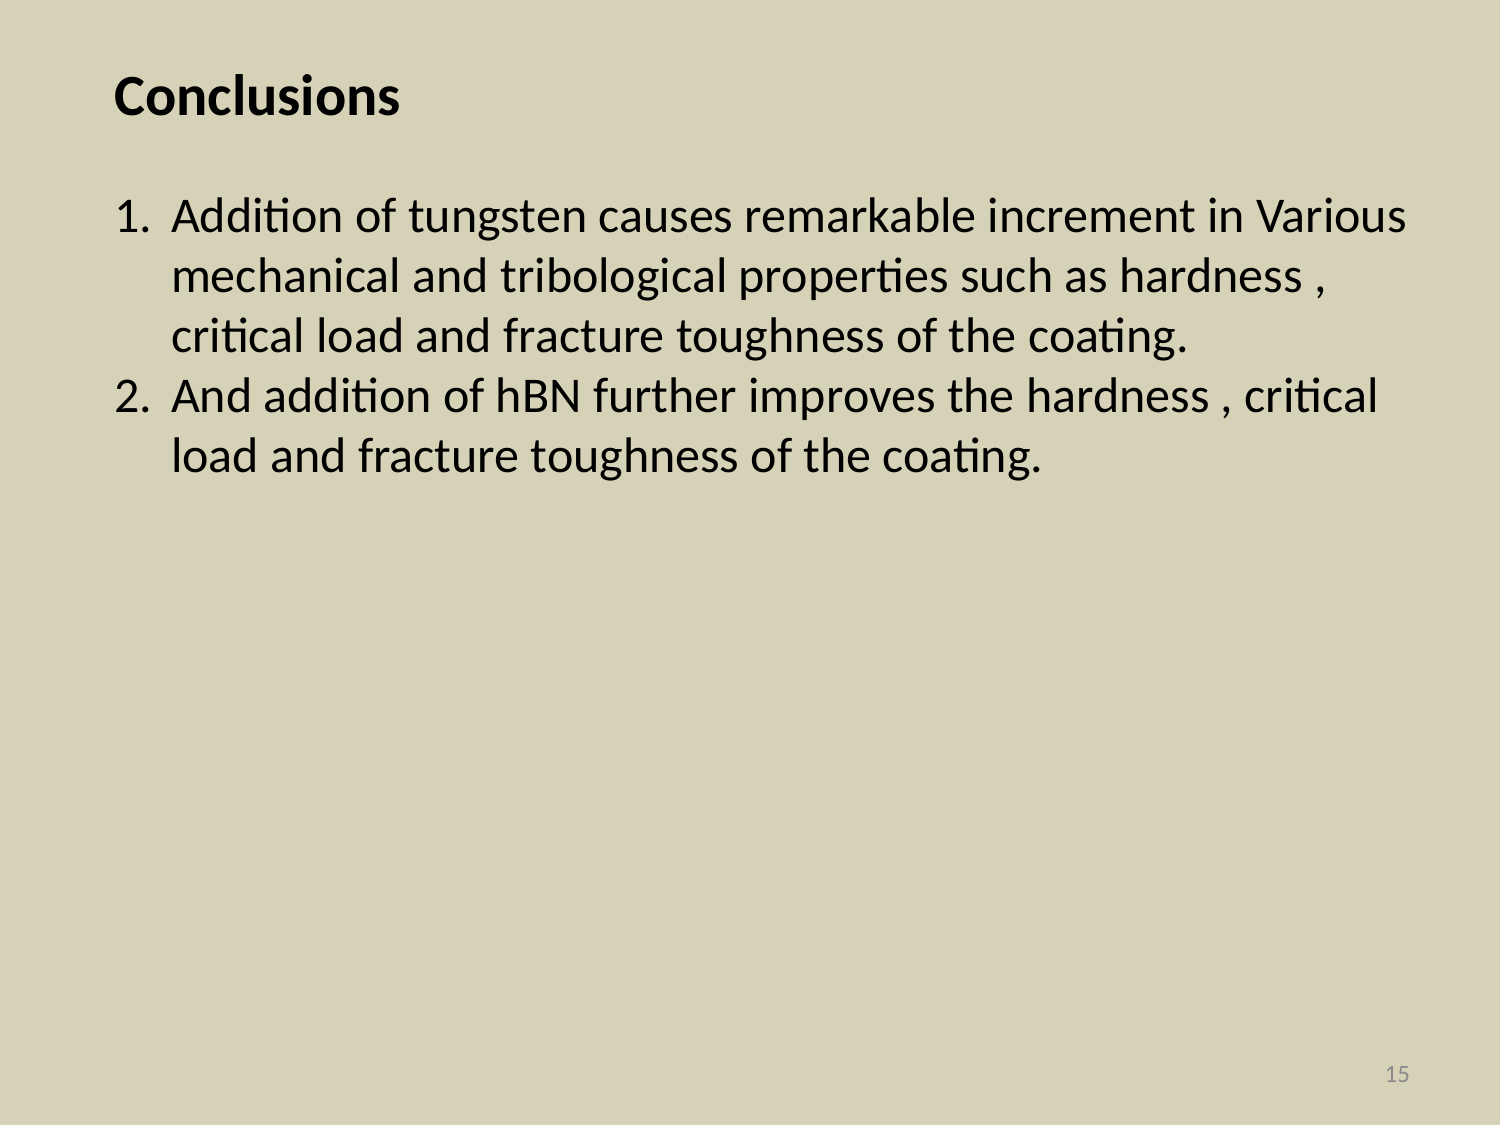

Conclusions
Addition of tungsten causes remarkable increment in Various mechanical and tribological properties such as hardness , critical load and fracture toughness of the coating.
And addition of hBN further improves the hardness , critical load and fracture toughness of the coating.
15